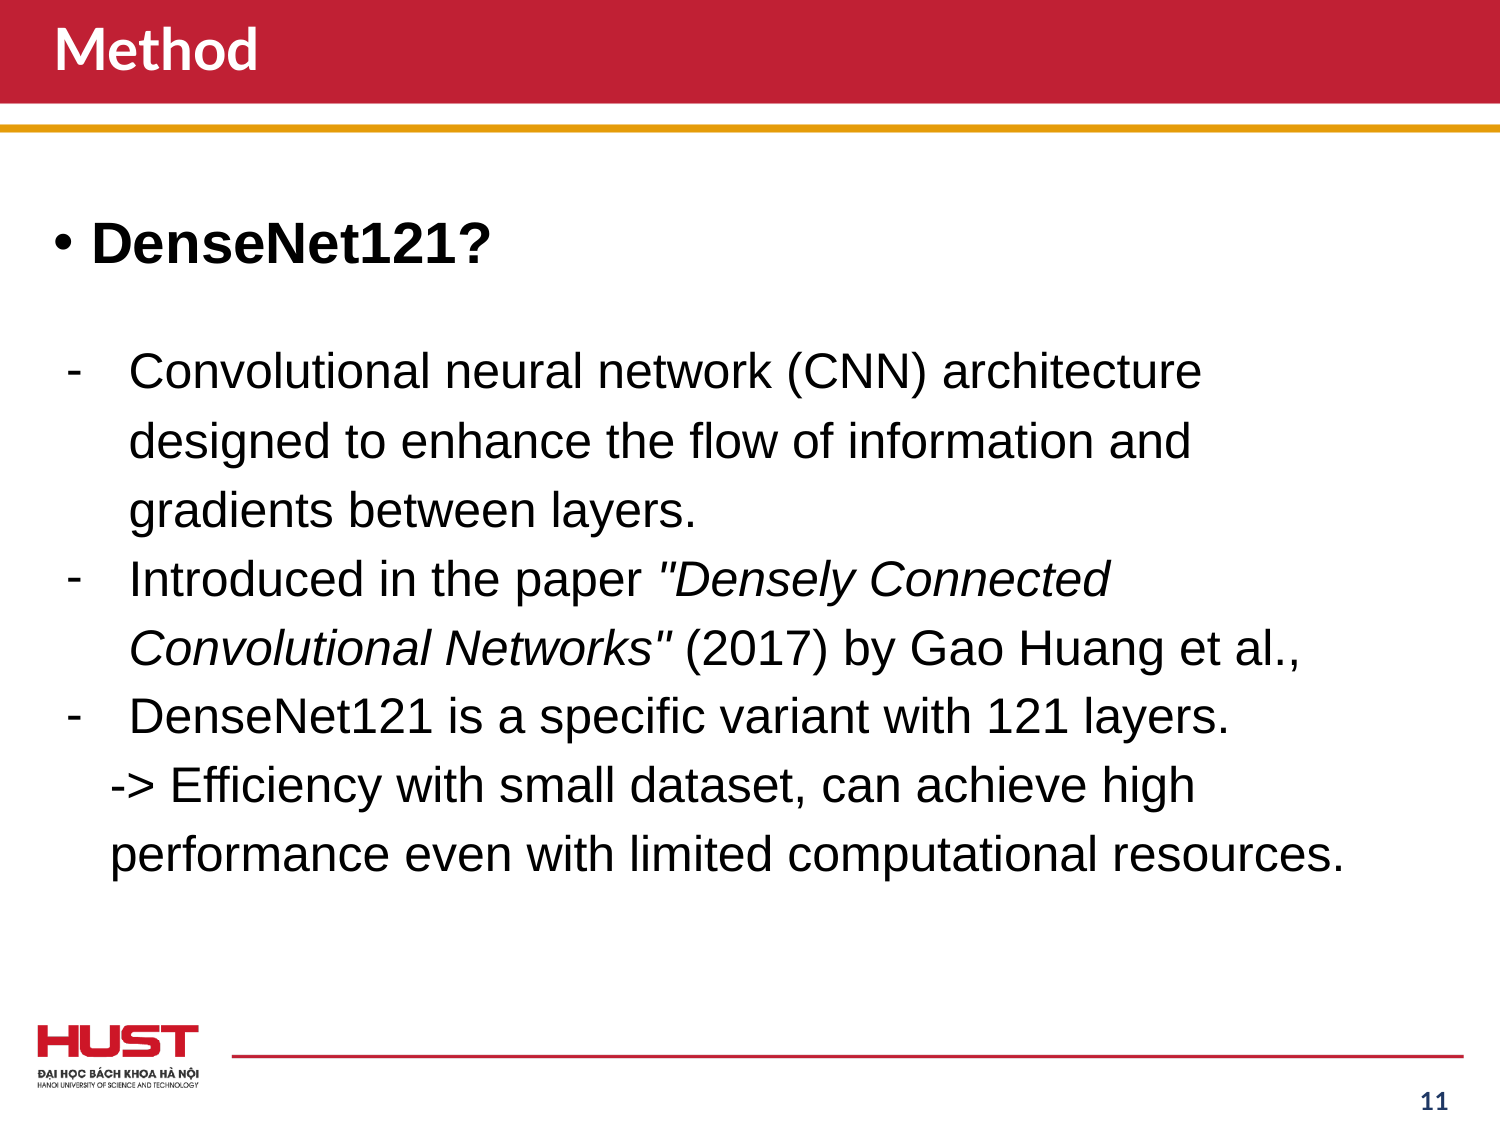

# Method
DenseNet121?

Convolutional neural network (CNN) architecture designed to enhance the flow of information and gradients between layers.
Introduced in the paper "Densely Connected Convolutional Networks" (2017) by Gao Huang et al.,
DenseNet121 is a specific variant with 121 layers.
-> Efficiency with small dataset, can achieve high performance even with limited computational resources.
11